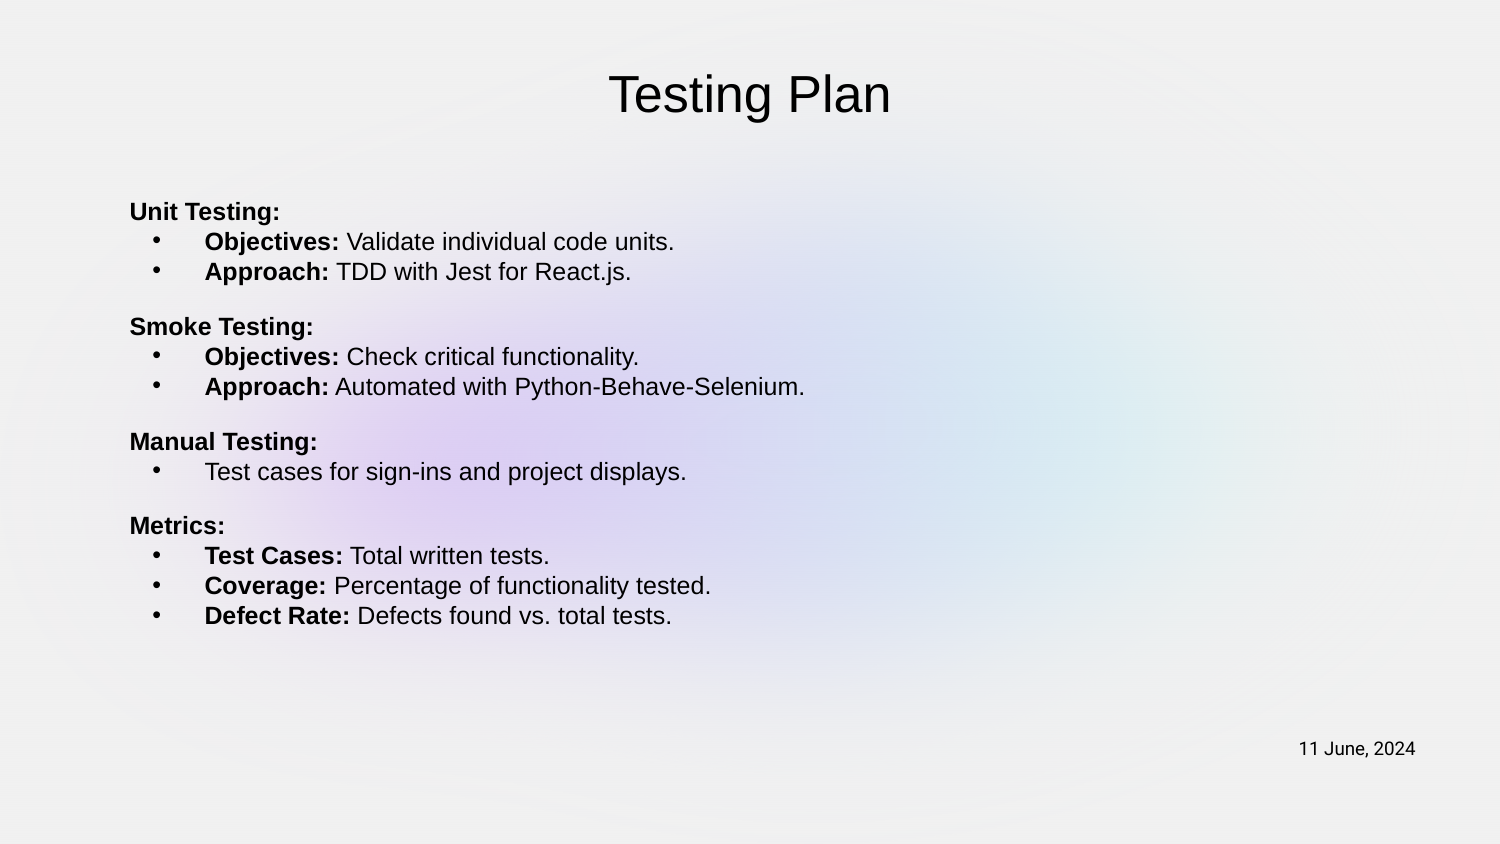

Testing Plan

Unit Testing:
Objectives: Validate individual code units.
Approach: TDD with Jest for React.js.
Smoke Testing:
Objectives: Check critical functionality.
Approach: Automated with Python-Behave-Selenium.
Manual Testing:
Test cases for sign-ins and project displays.
Metrics:
Test Cases: Total written tests.
Coverage: Percentage of functionality tested.
Defect Rate: Defects found vs. total tests.

11 June, 2024